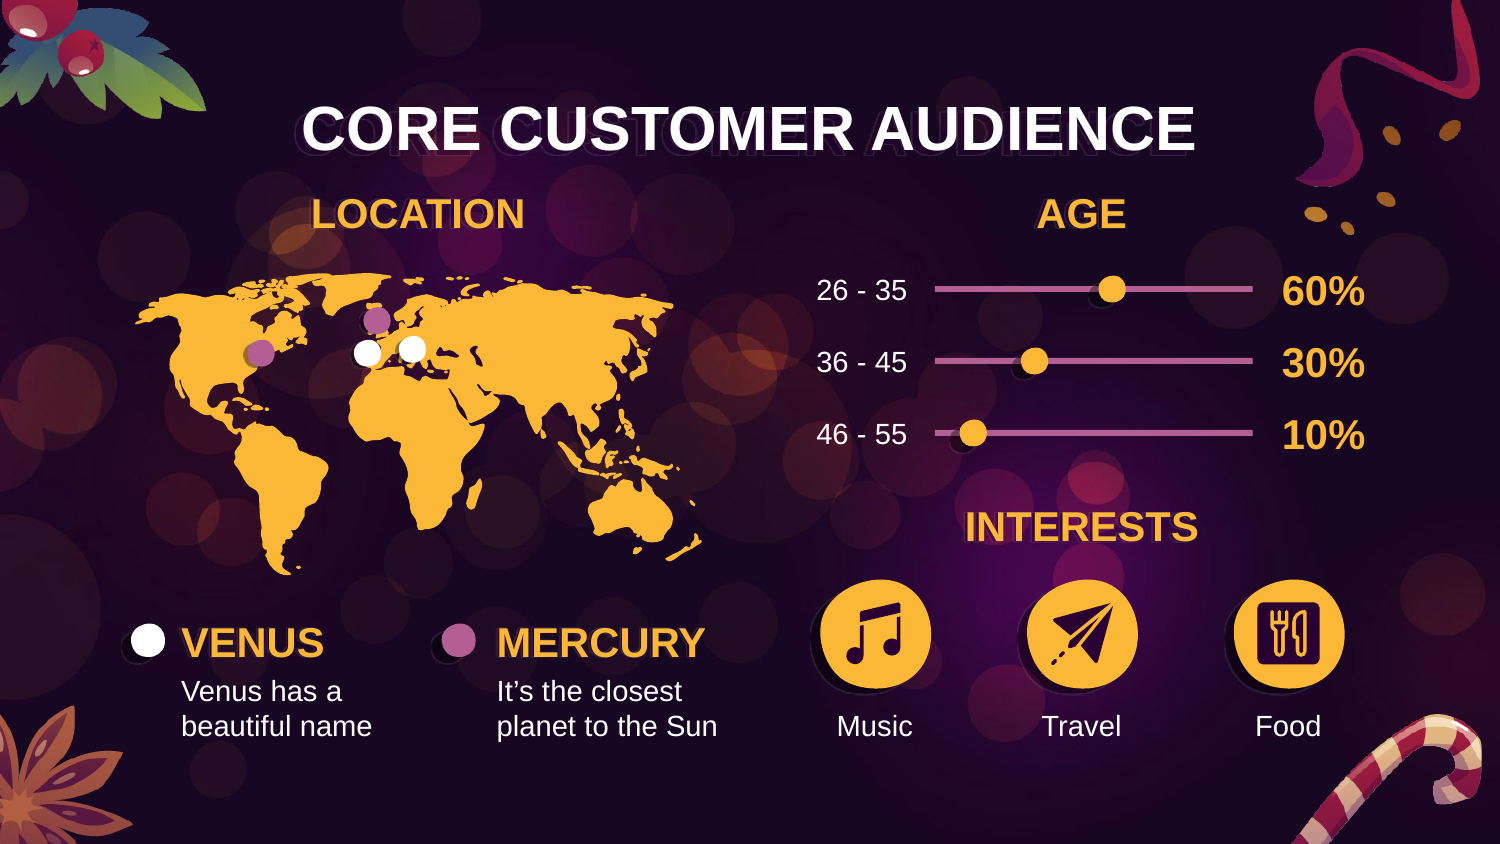

# CORE CUSTOMER AUDIENCE
LOCATION
AGE
60%
26 - 35

30%
36 - 45

10%
46 - 55

INTERESTS

VENUS
MERCURY

Venus has a beautiful name
It’s the closest planet to the Sun
Music
Travel
Food